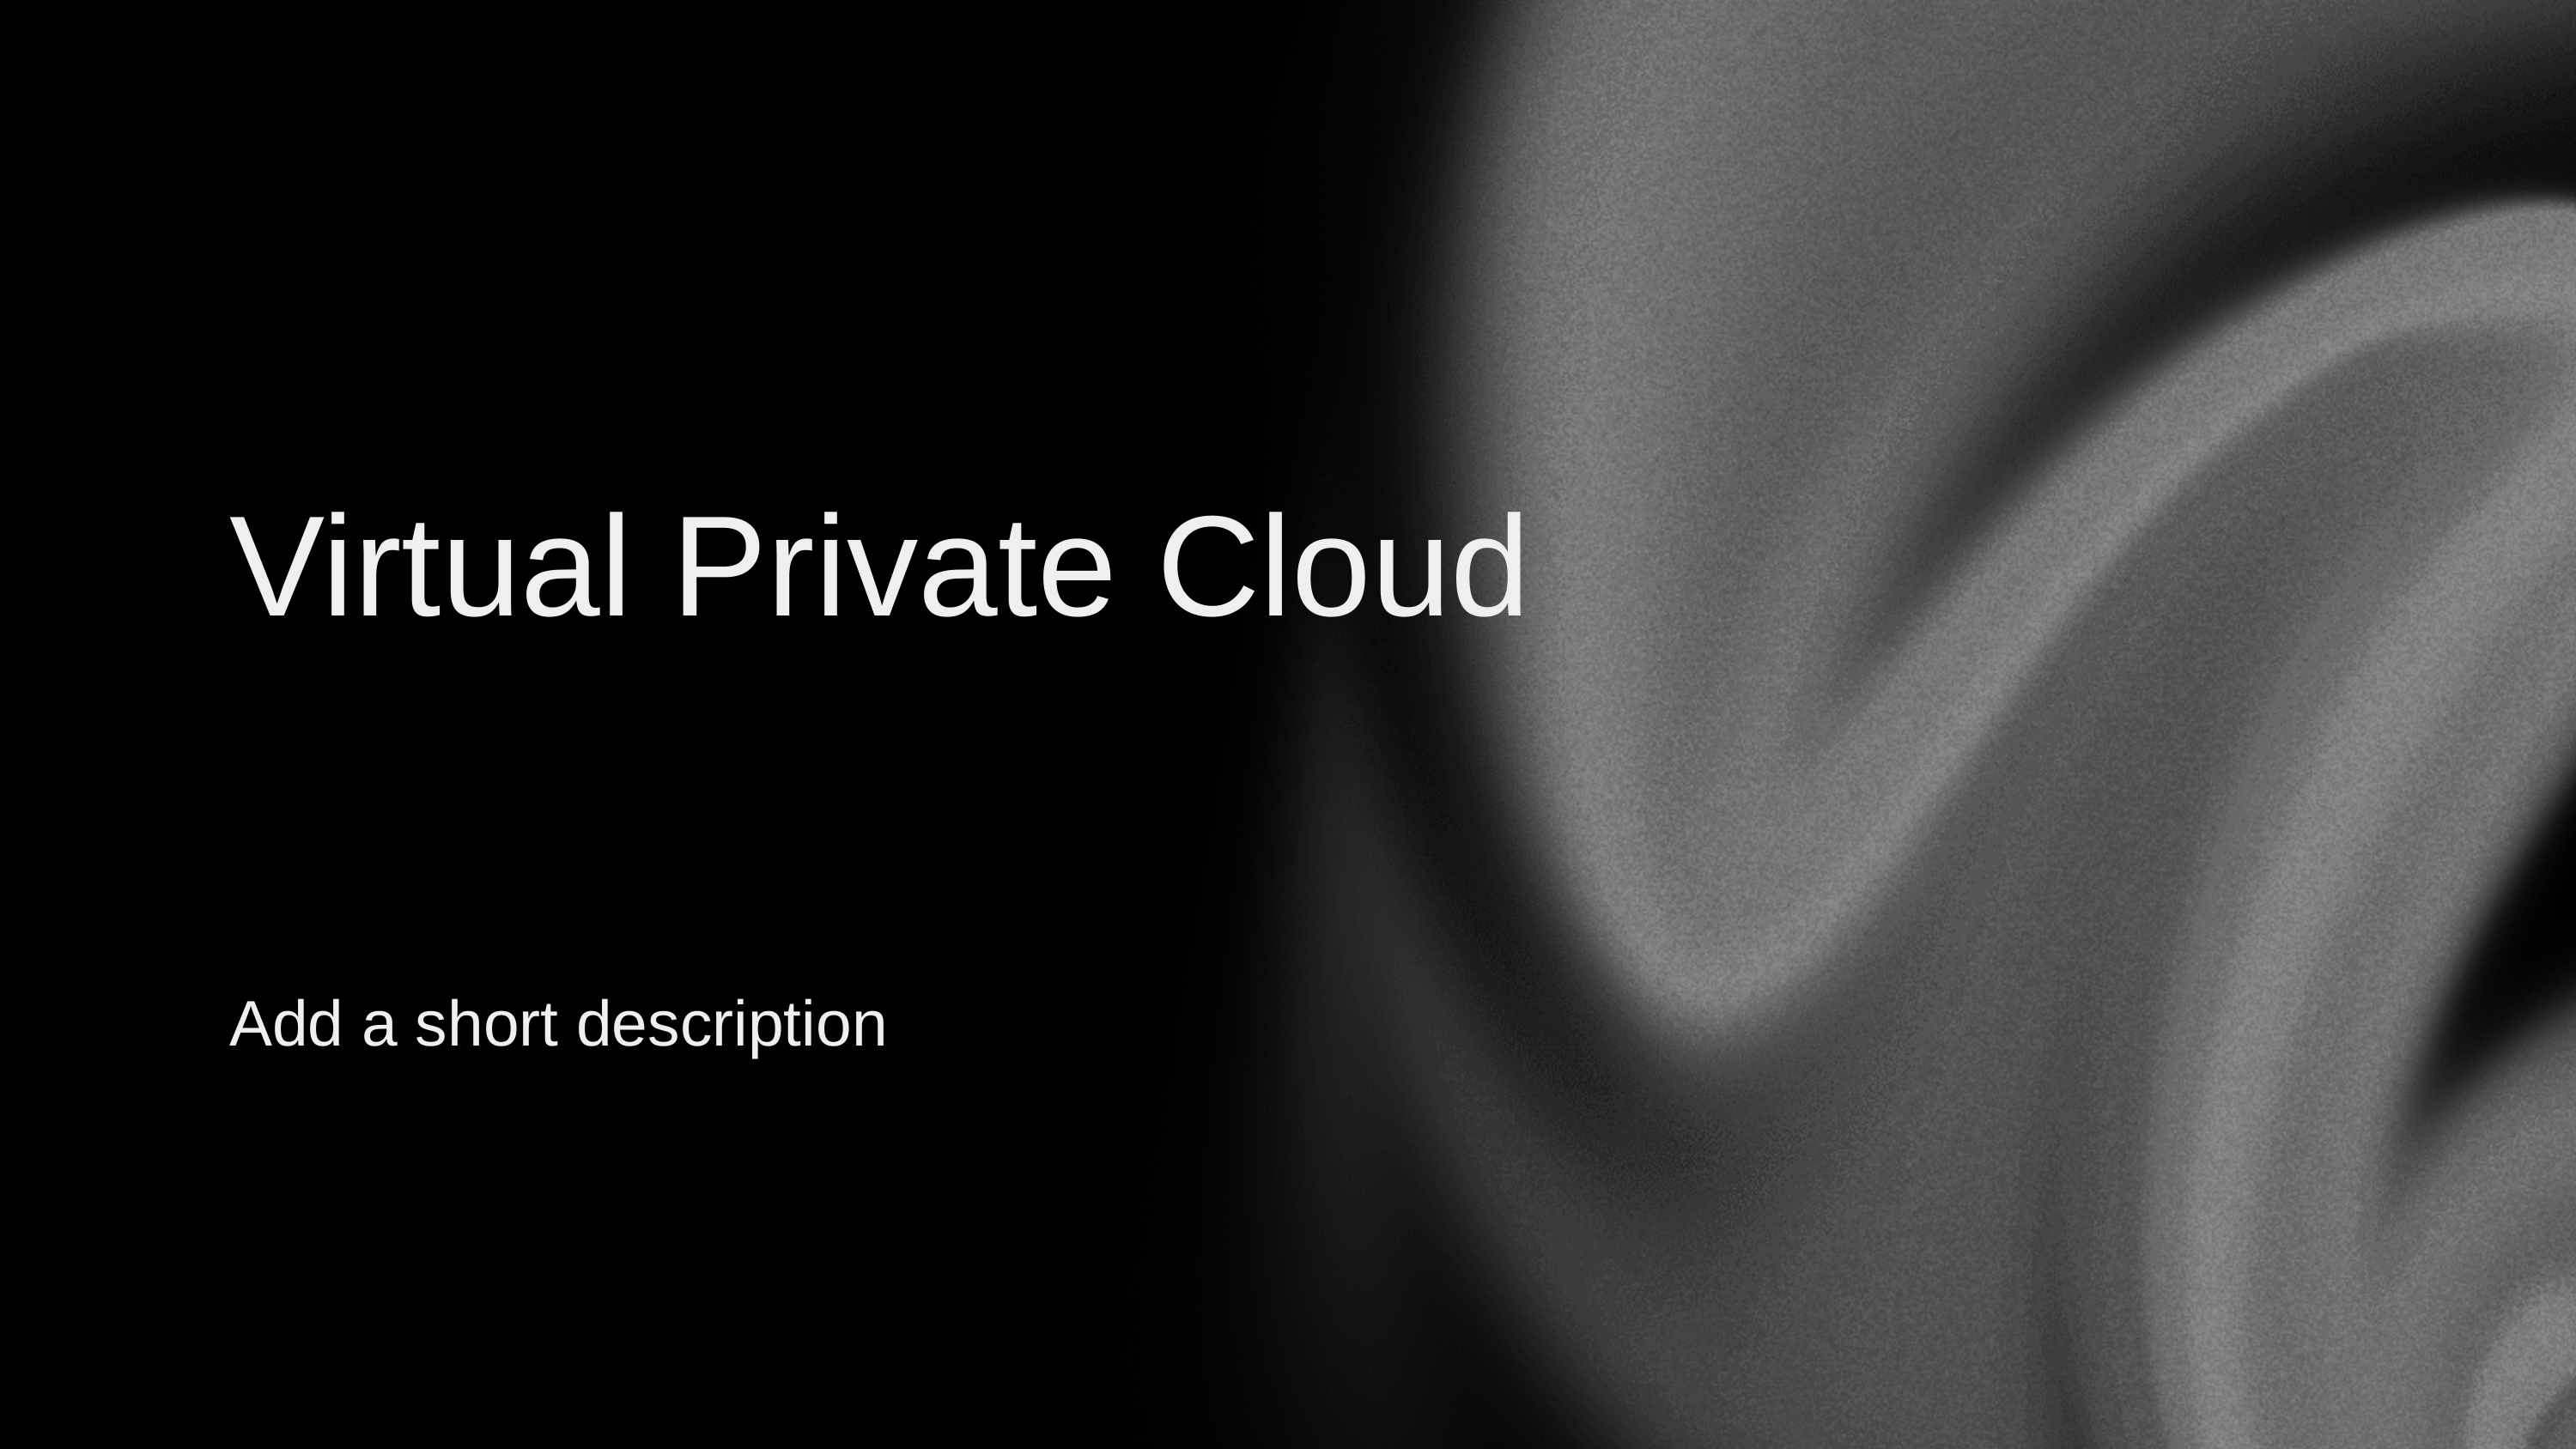

Virtual Private Cloud

Add a short description